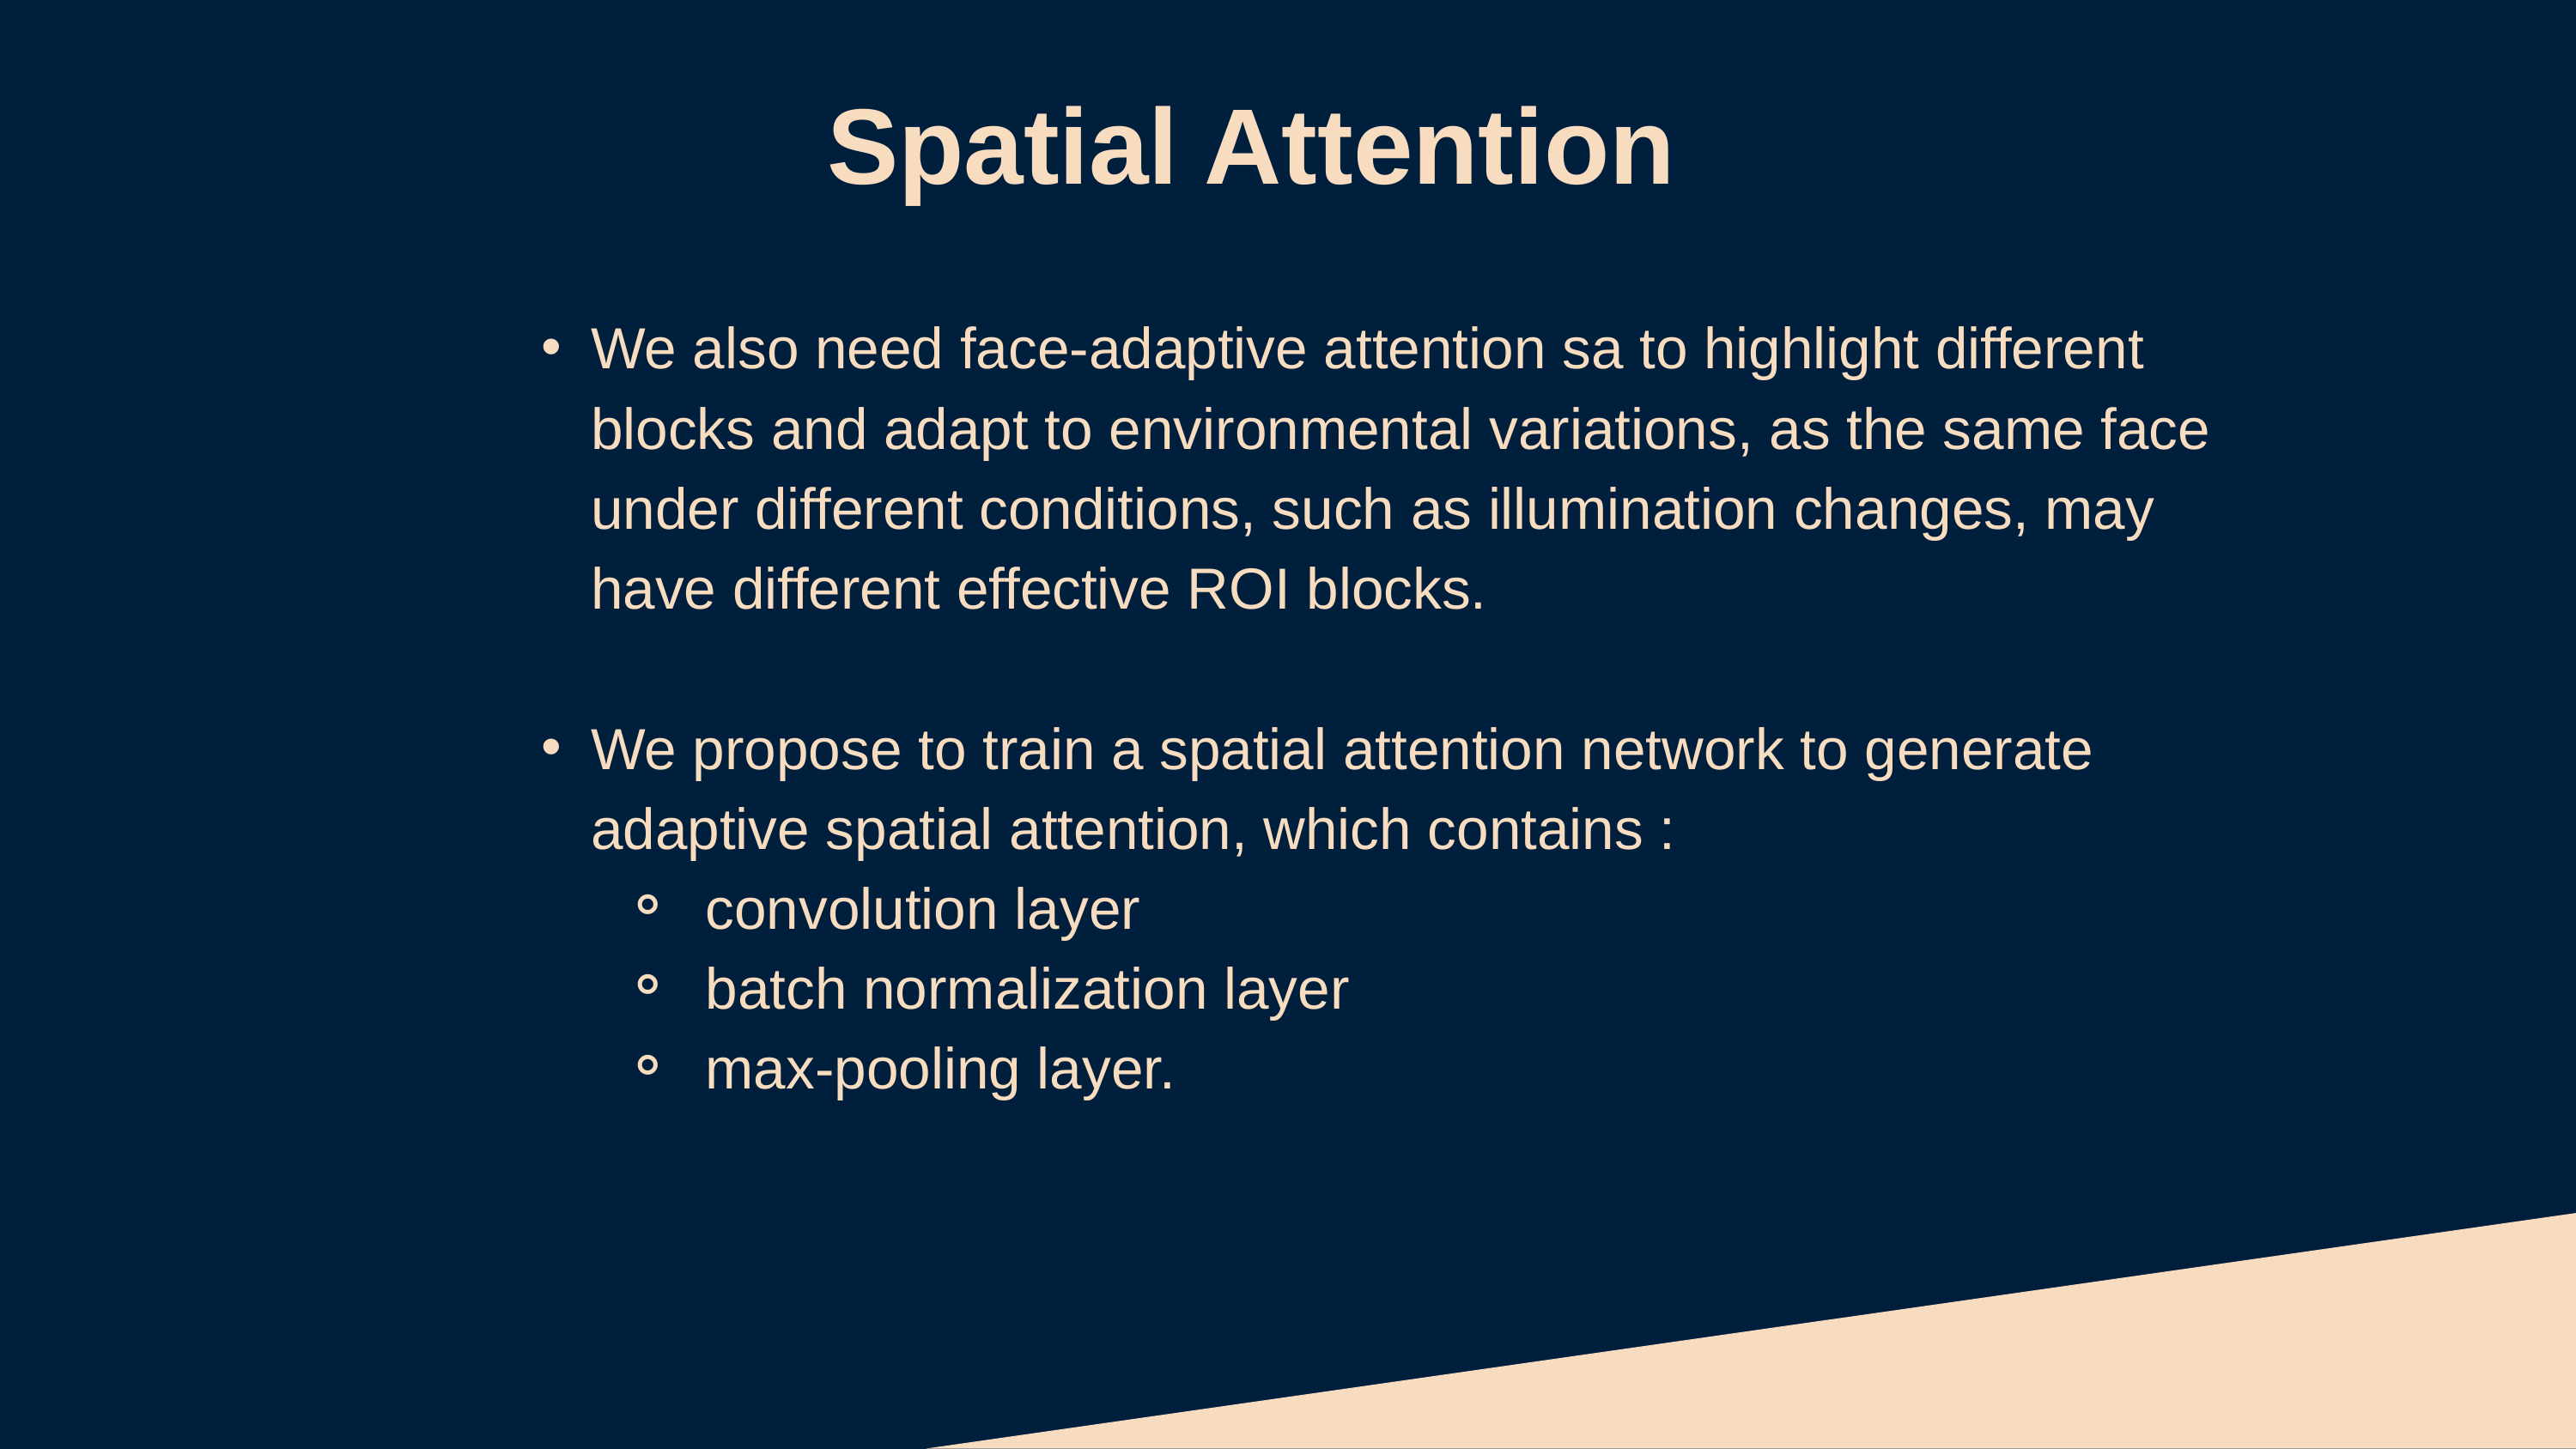

Spatial Attention
We also need face-adaptive attention sa to highlight different blocks and adapt to environmental variations, as the same face under different conditions, such as illumination changes, may have different effective ROI blocks.

We propose to train a spatial attention network to generate adaptive spatial attention, which contains :
 convolution layer
 batch normalization layer
 max-pooling layer.